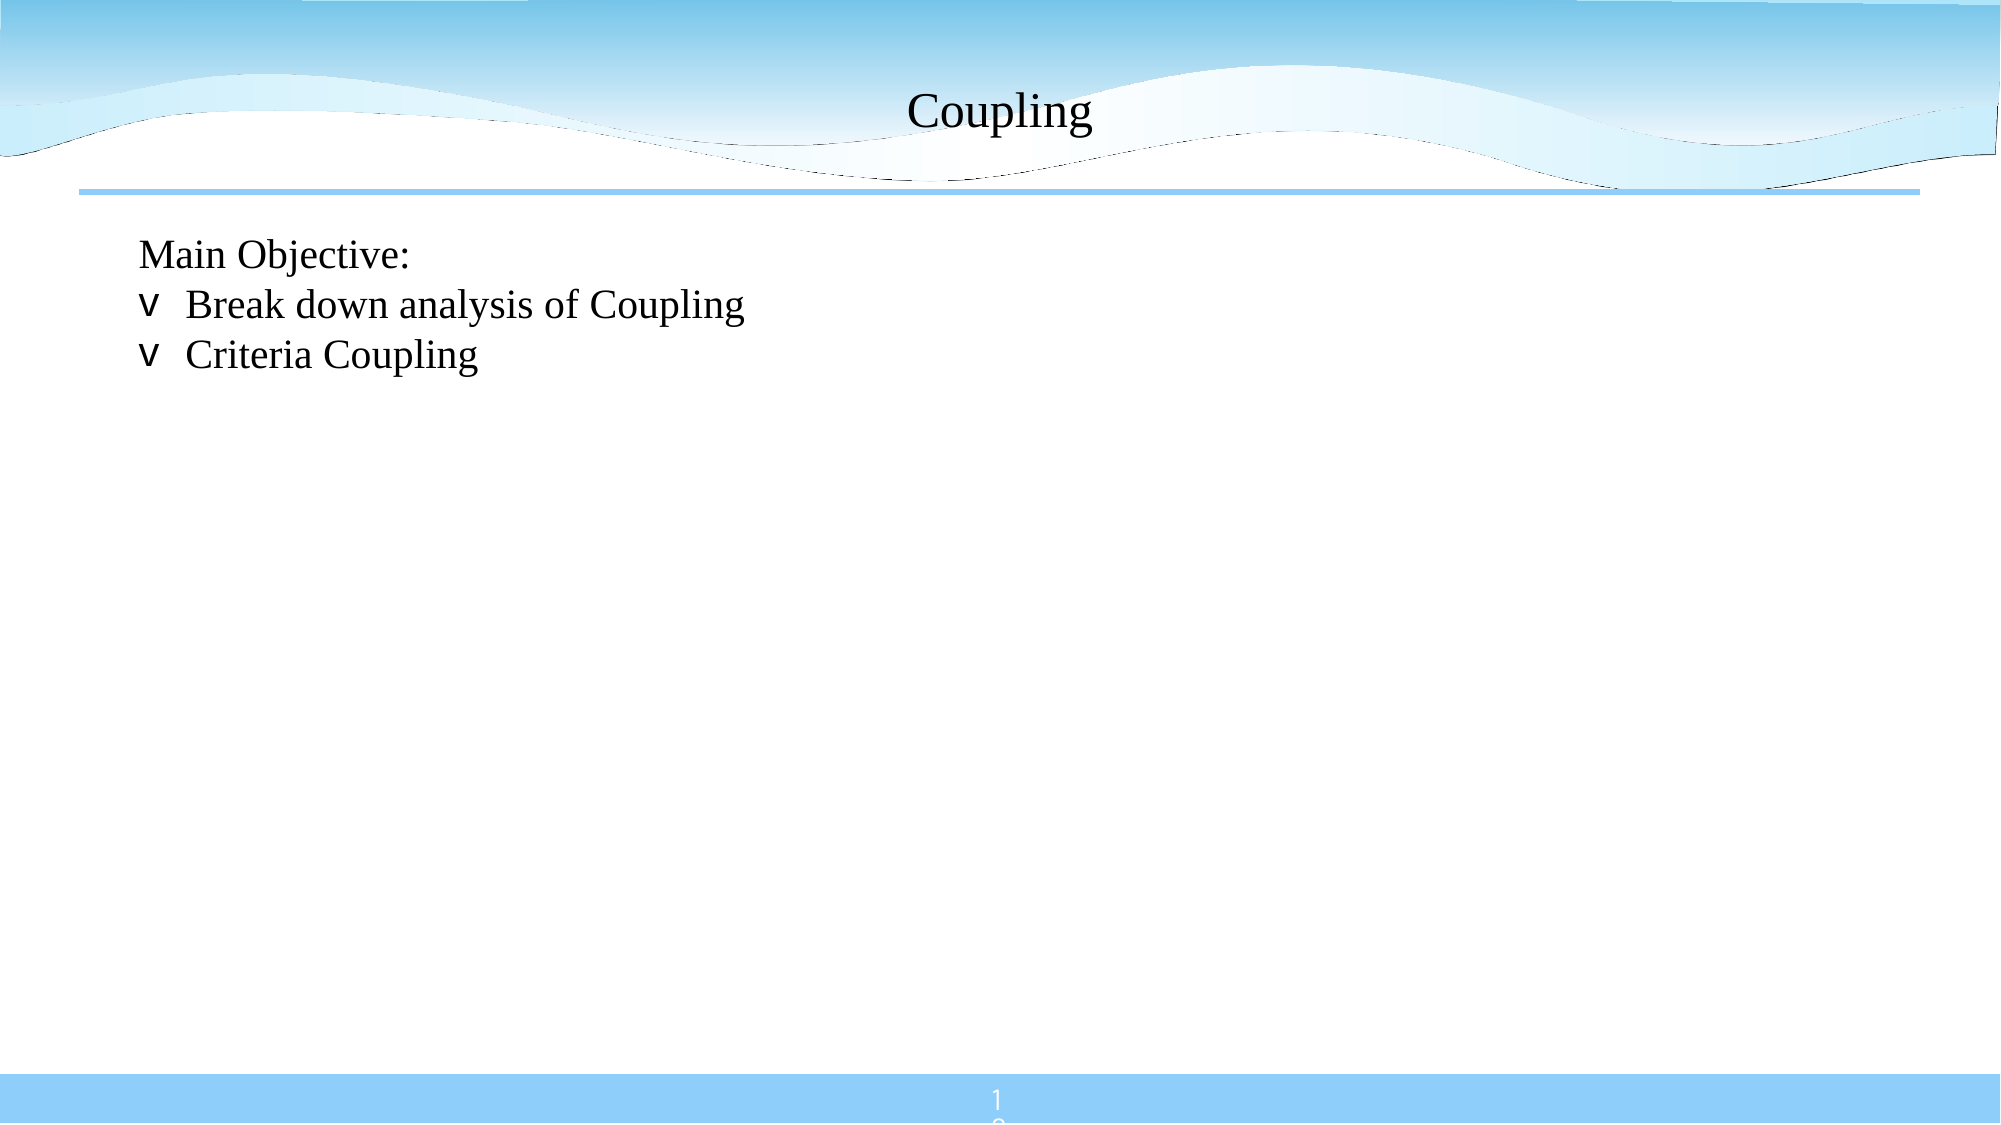

# Coupling

Main Objective:
Break down analysis of Coupling
Criteria Coupling

122